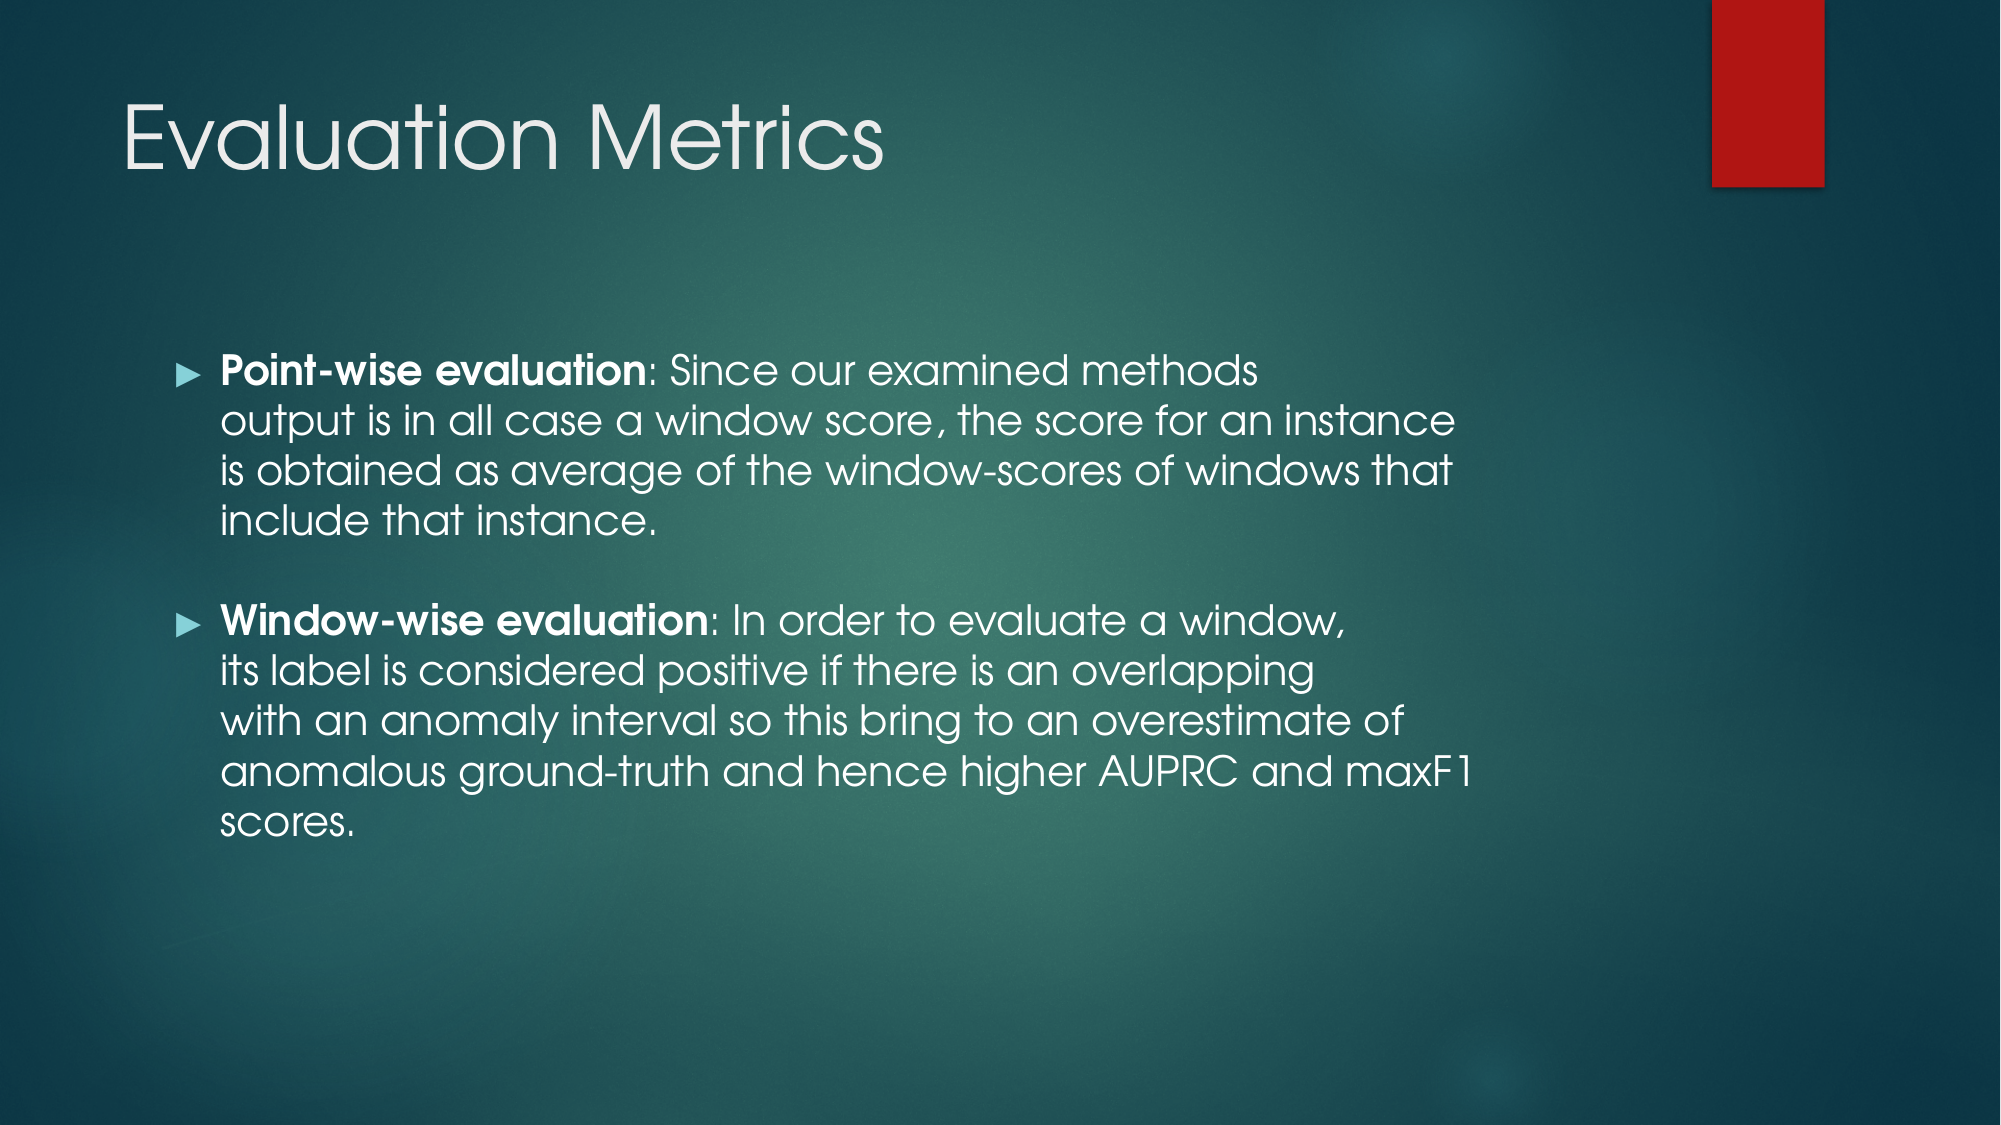

# Evaluation Metrics
Point-wise evaluation: Since our examined methods
output is in all case a window score, the score for an instance
is obtained as average of the window-scores of windows that
include that instance.

Window-wise evaluation: In order to evaluate a window,
its label is considered positive if there is an overlapping
with an anomaly interval so this bring to an overestimate of
anomalous ground-truth and hence higher AUPRC and maxF1
scores.